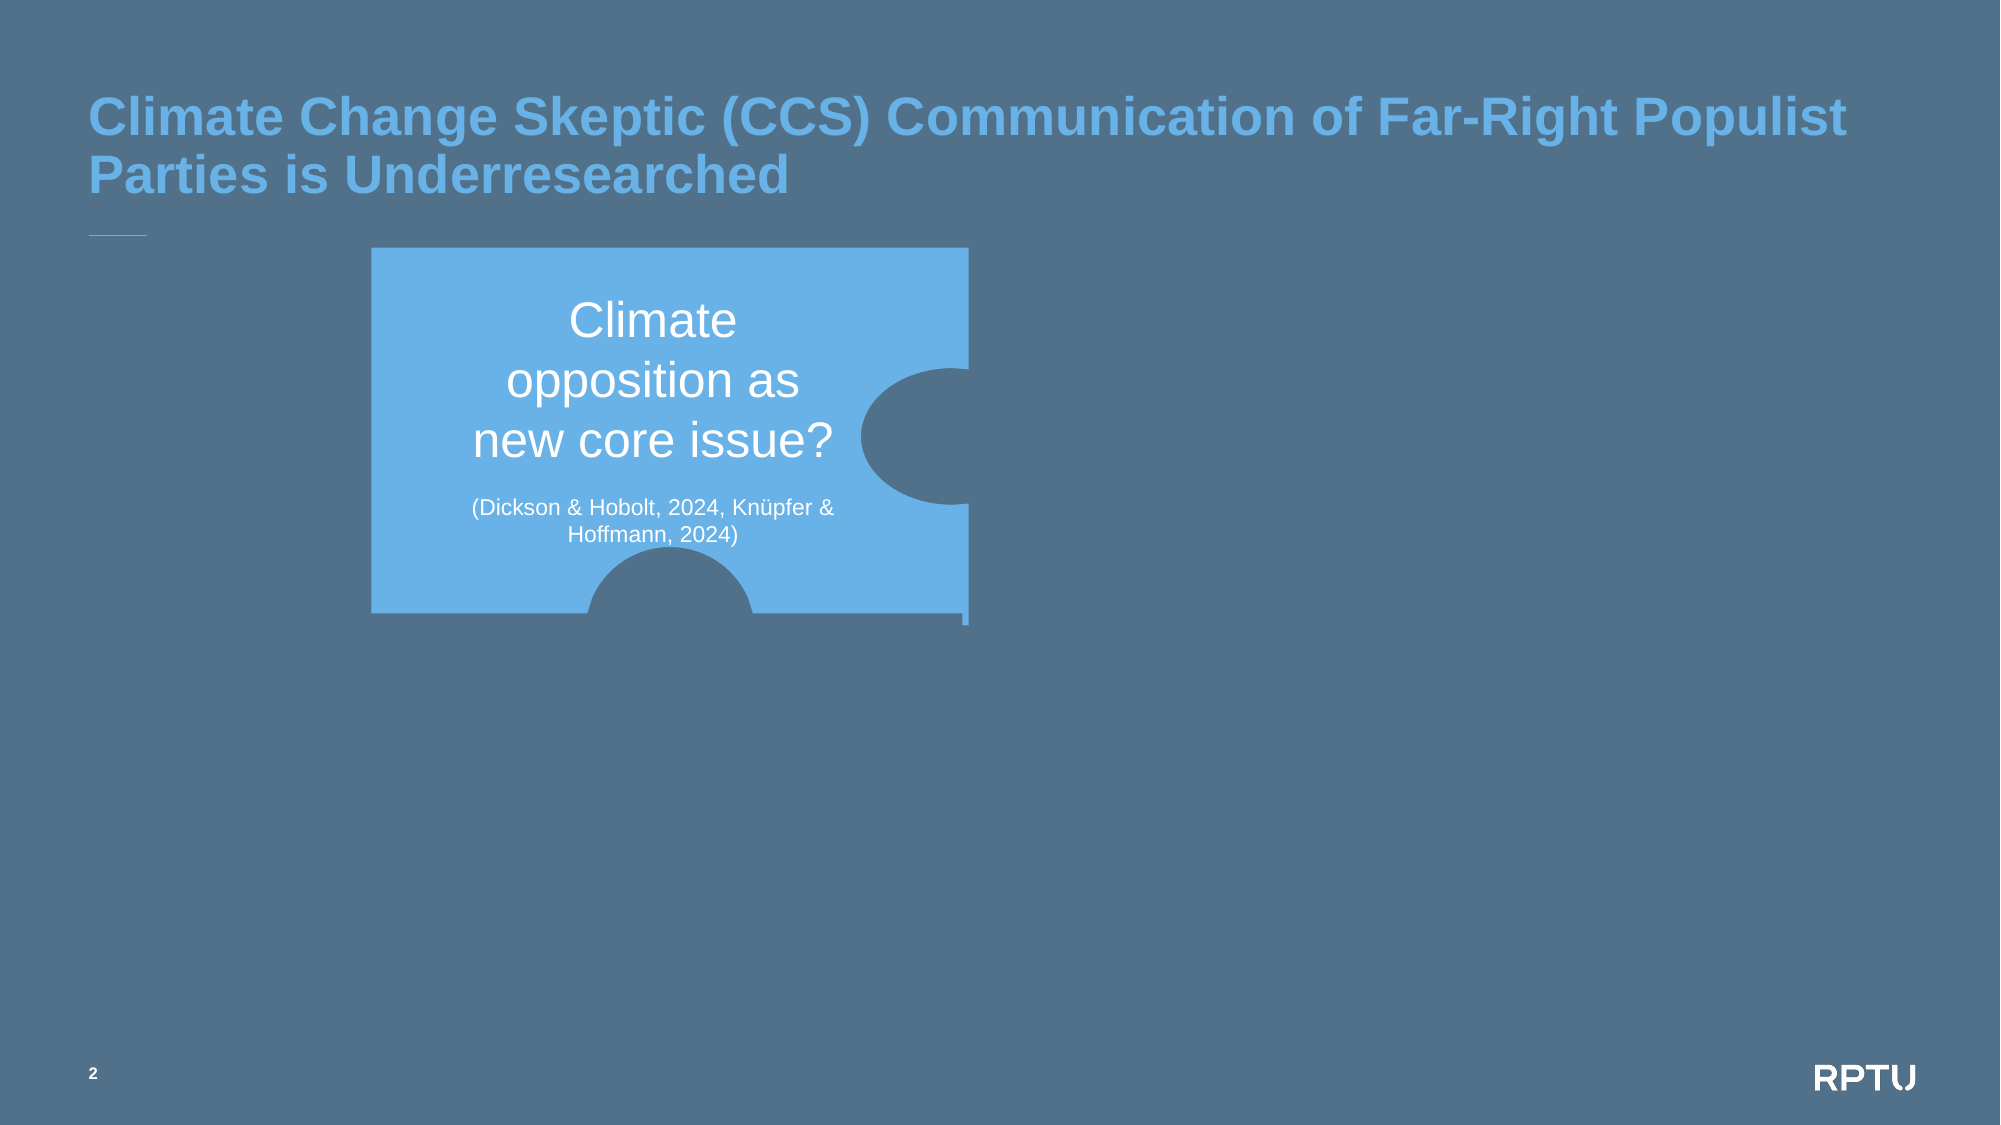

# Climate Change Skeptic (CCS) Communication of Far-Right Populist Parties is Underresearched

Climate opposition as new core issue?
(Dickson & Hobolt, 2024, Knüpfer & Hoffmann, 2024)
2